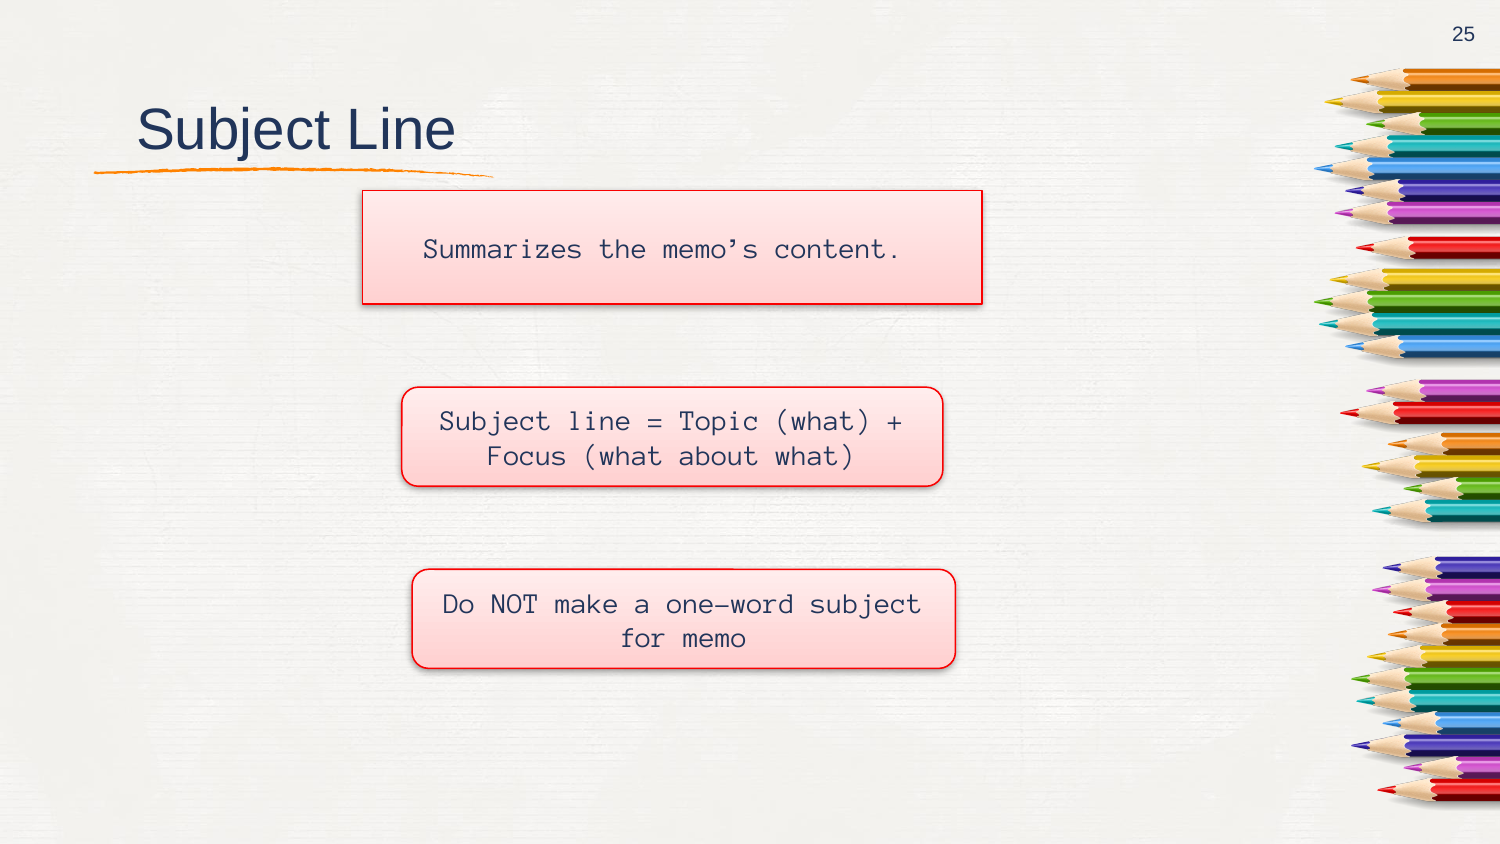

25
# Subject Line
Summarizes the memo’s content.
Subject line = Topic (what) + Focus (what about what)
Do NOT make a one-word subject for memo